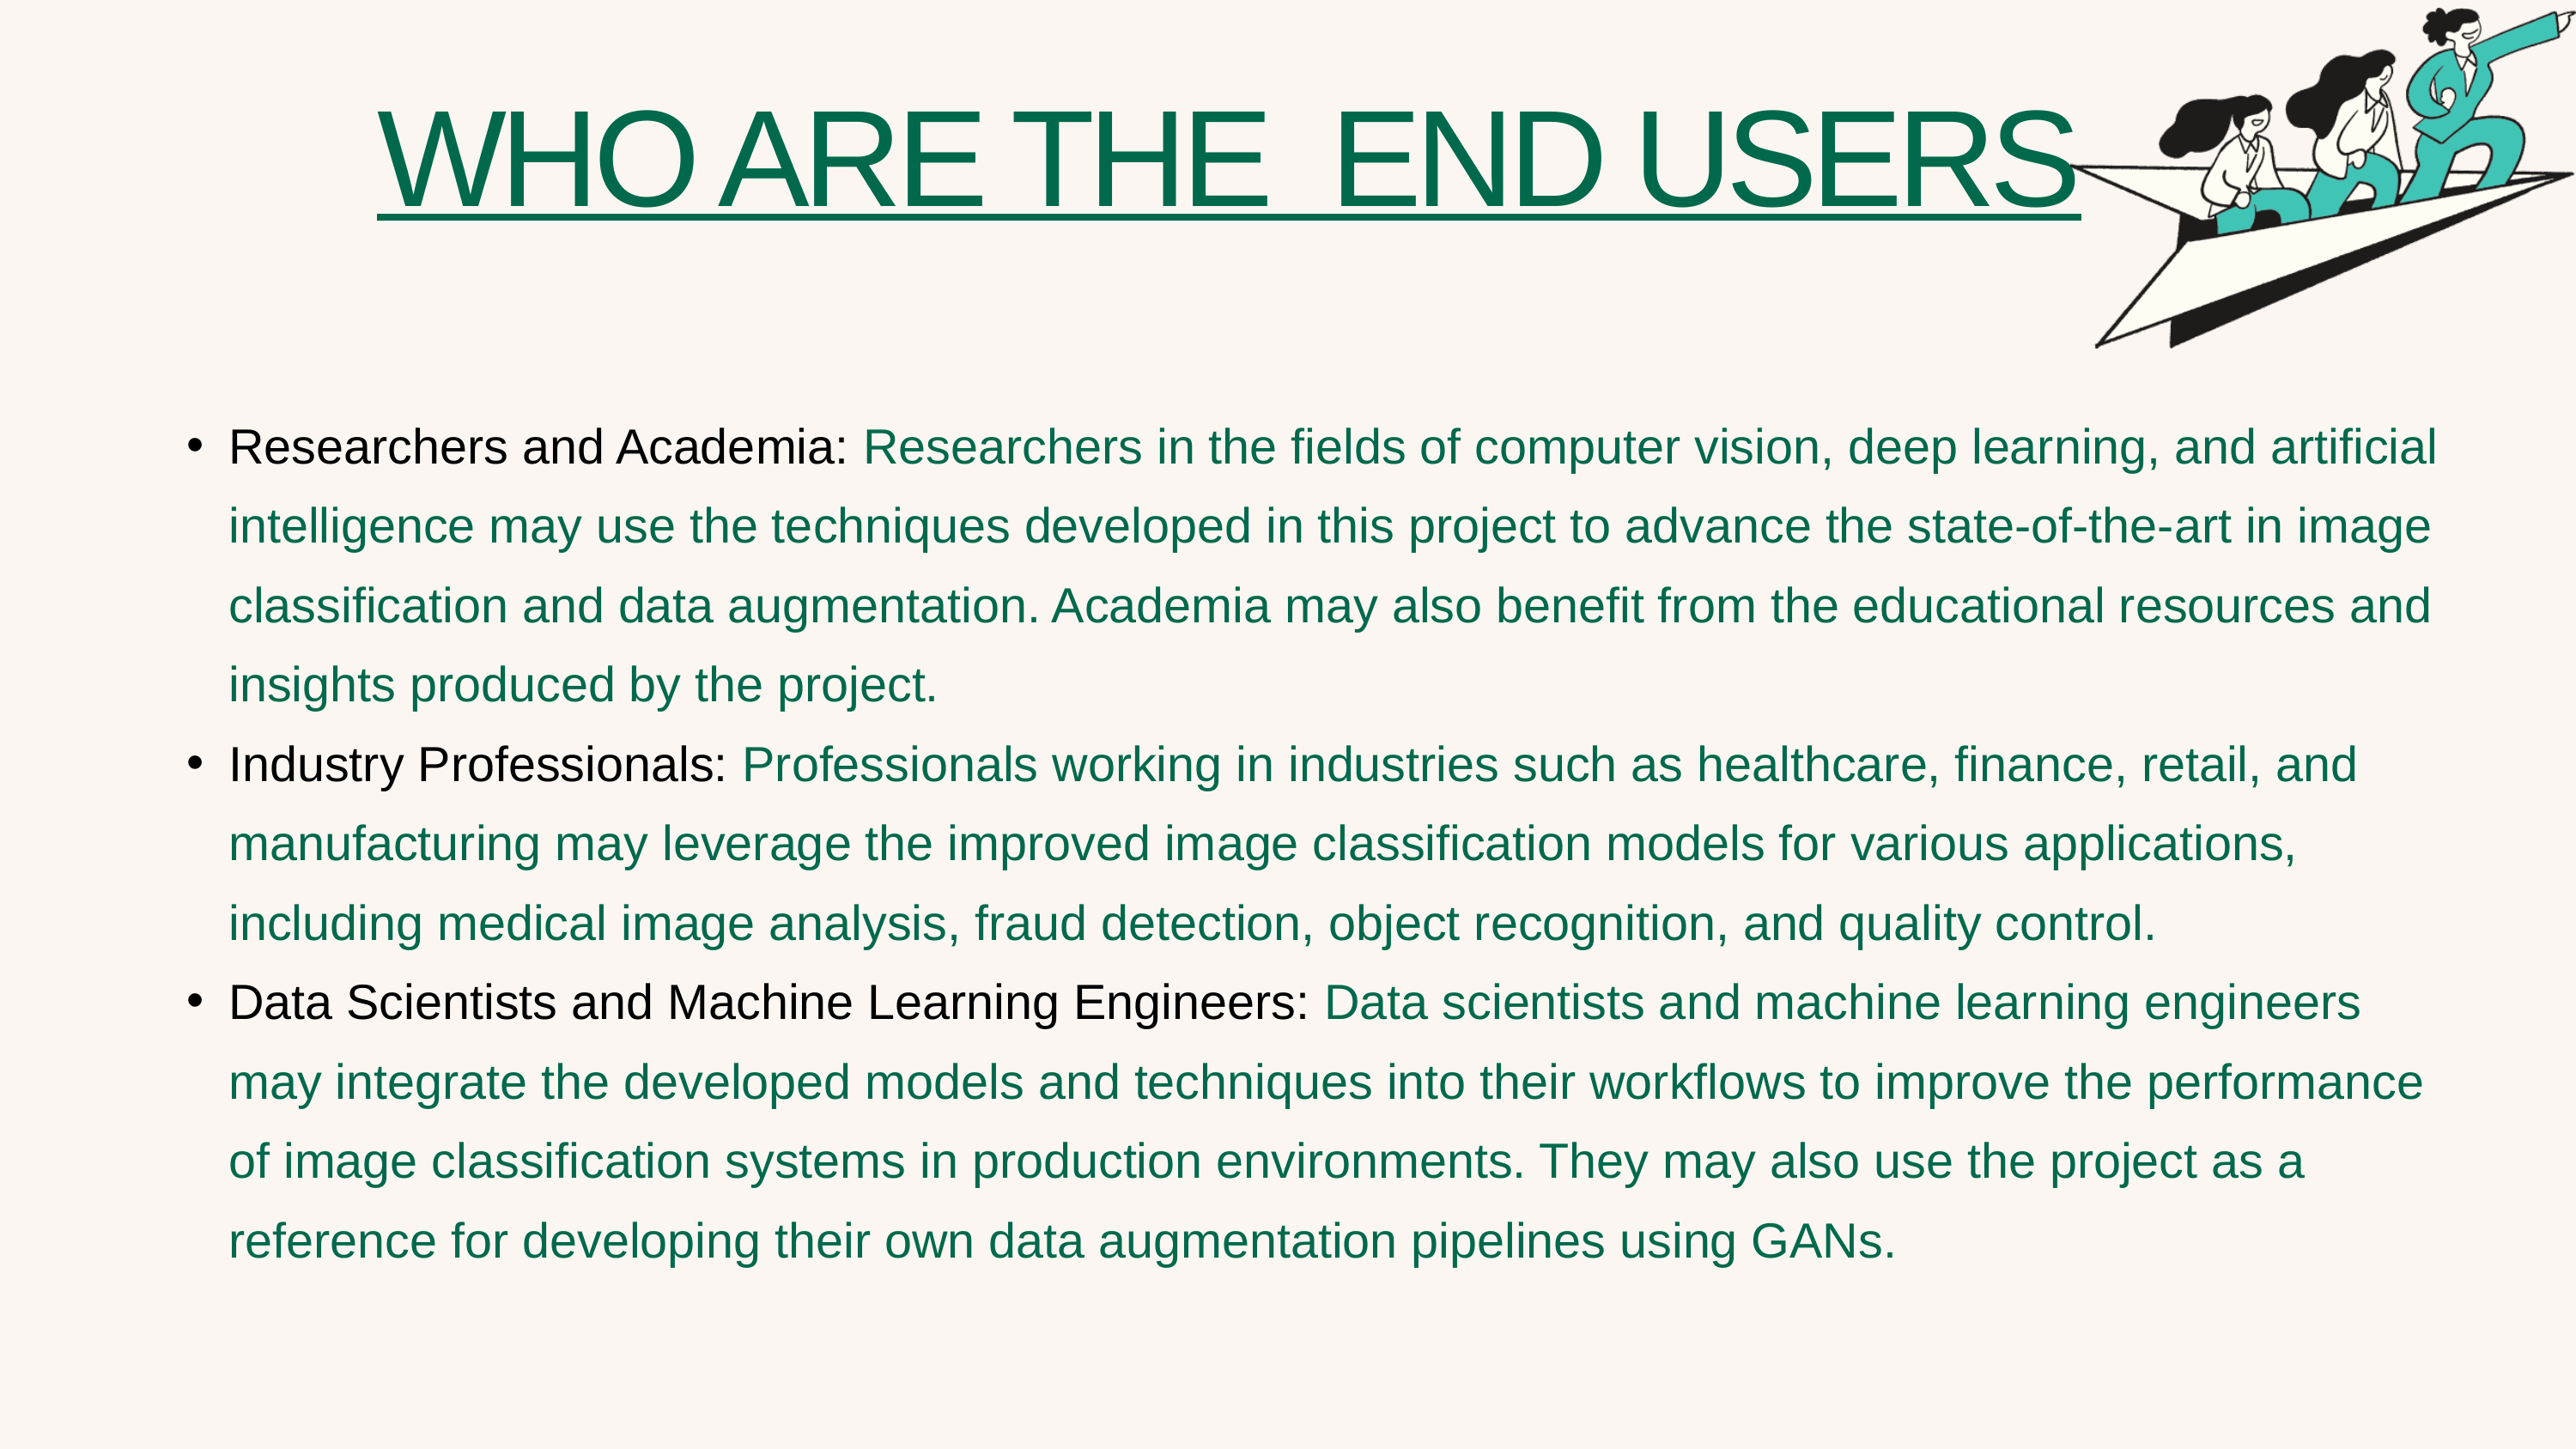

WHO ARE THE  END USERS

Researchers and Academia: Researchers in the fields of computer vision, deep learning, and artificial intelligence may use the techniques developed in this project to advance the state-of-the-art in image classification and data augmentation. Academia may also benefit from the educational resources and insights produced by the project.
Industry Professionals: Professionals working in industries such as healthcare, finance, retail, and manufacturing may leverage the improved image classification models for various applications, including medical image analysis, fraud detection, object recognition, and quality control.
Data Scientists and Machine Learning Engineers: Data scientists and machine learning engineers may integrate the developed models and techniques into their workflows to improve the performance of image classification systems in production environments. They may also use the project as a reference for developing their own data augmentation pipelines using GANs.